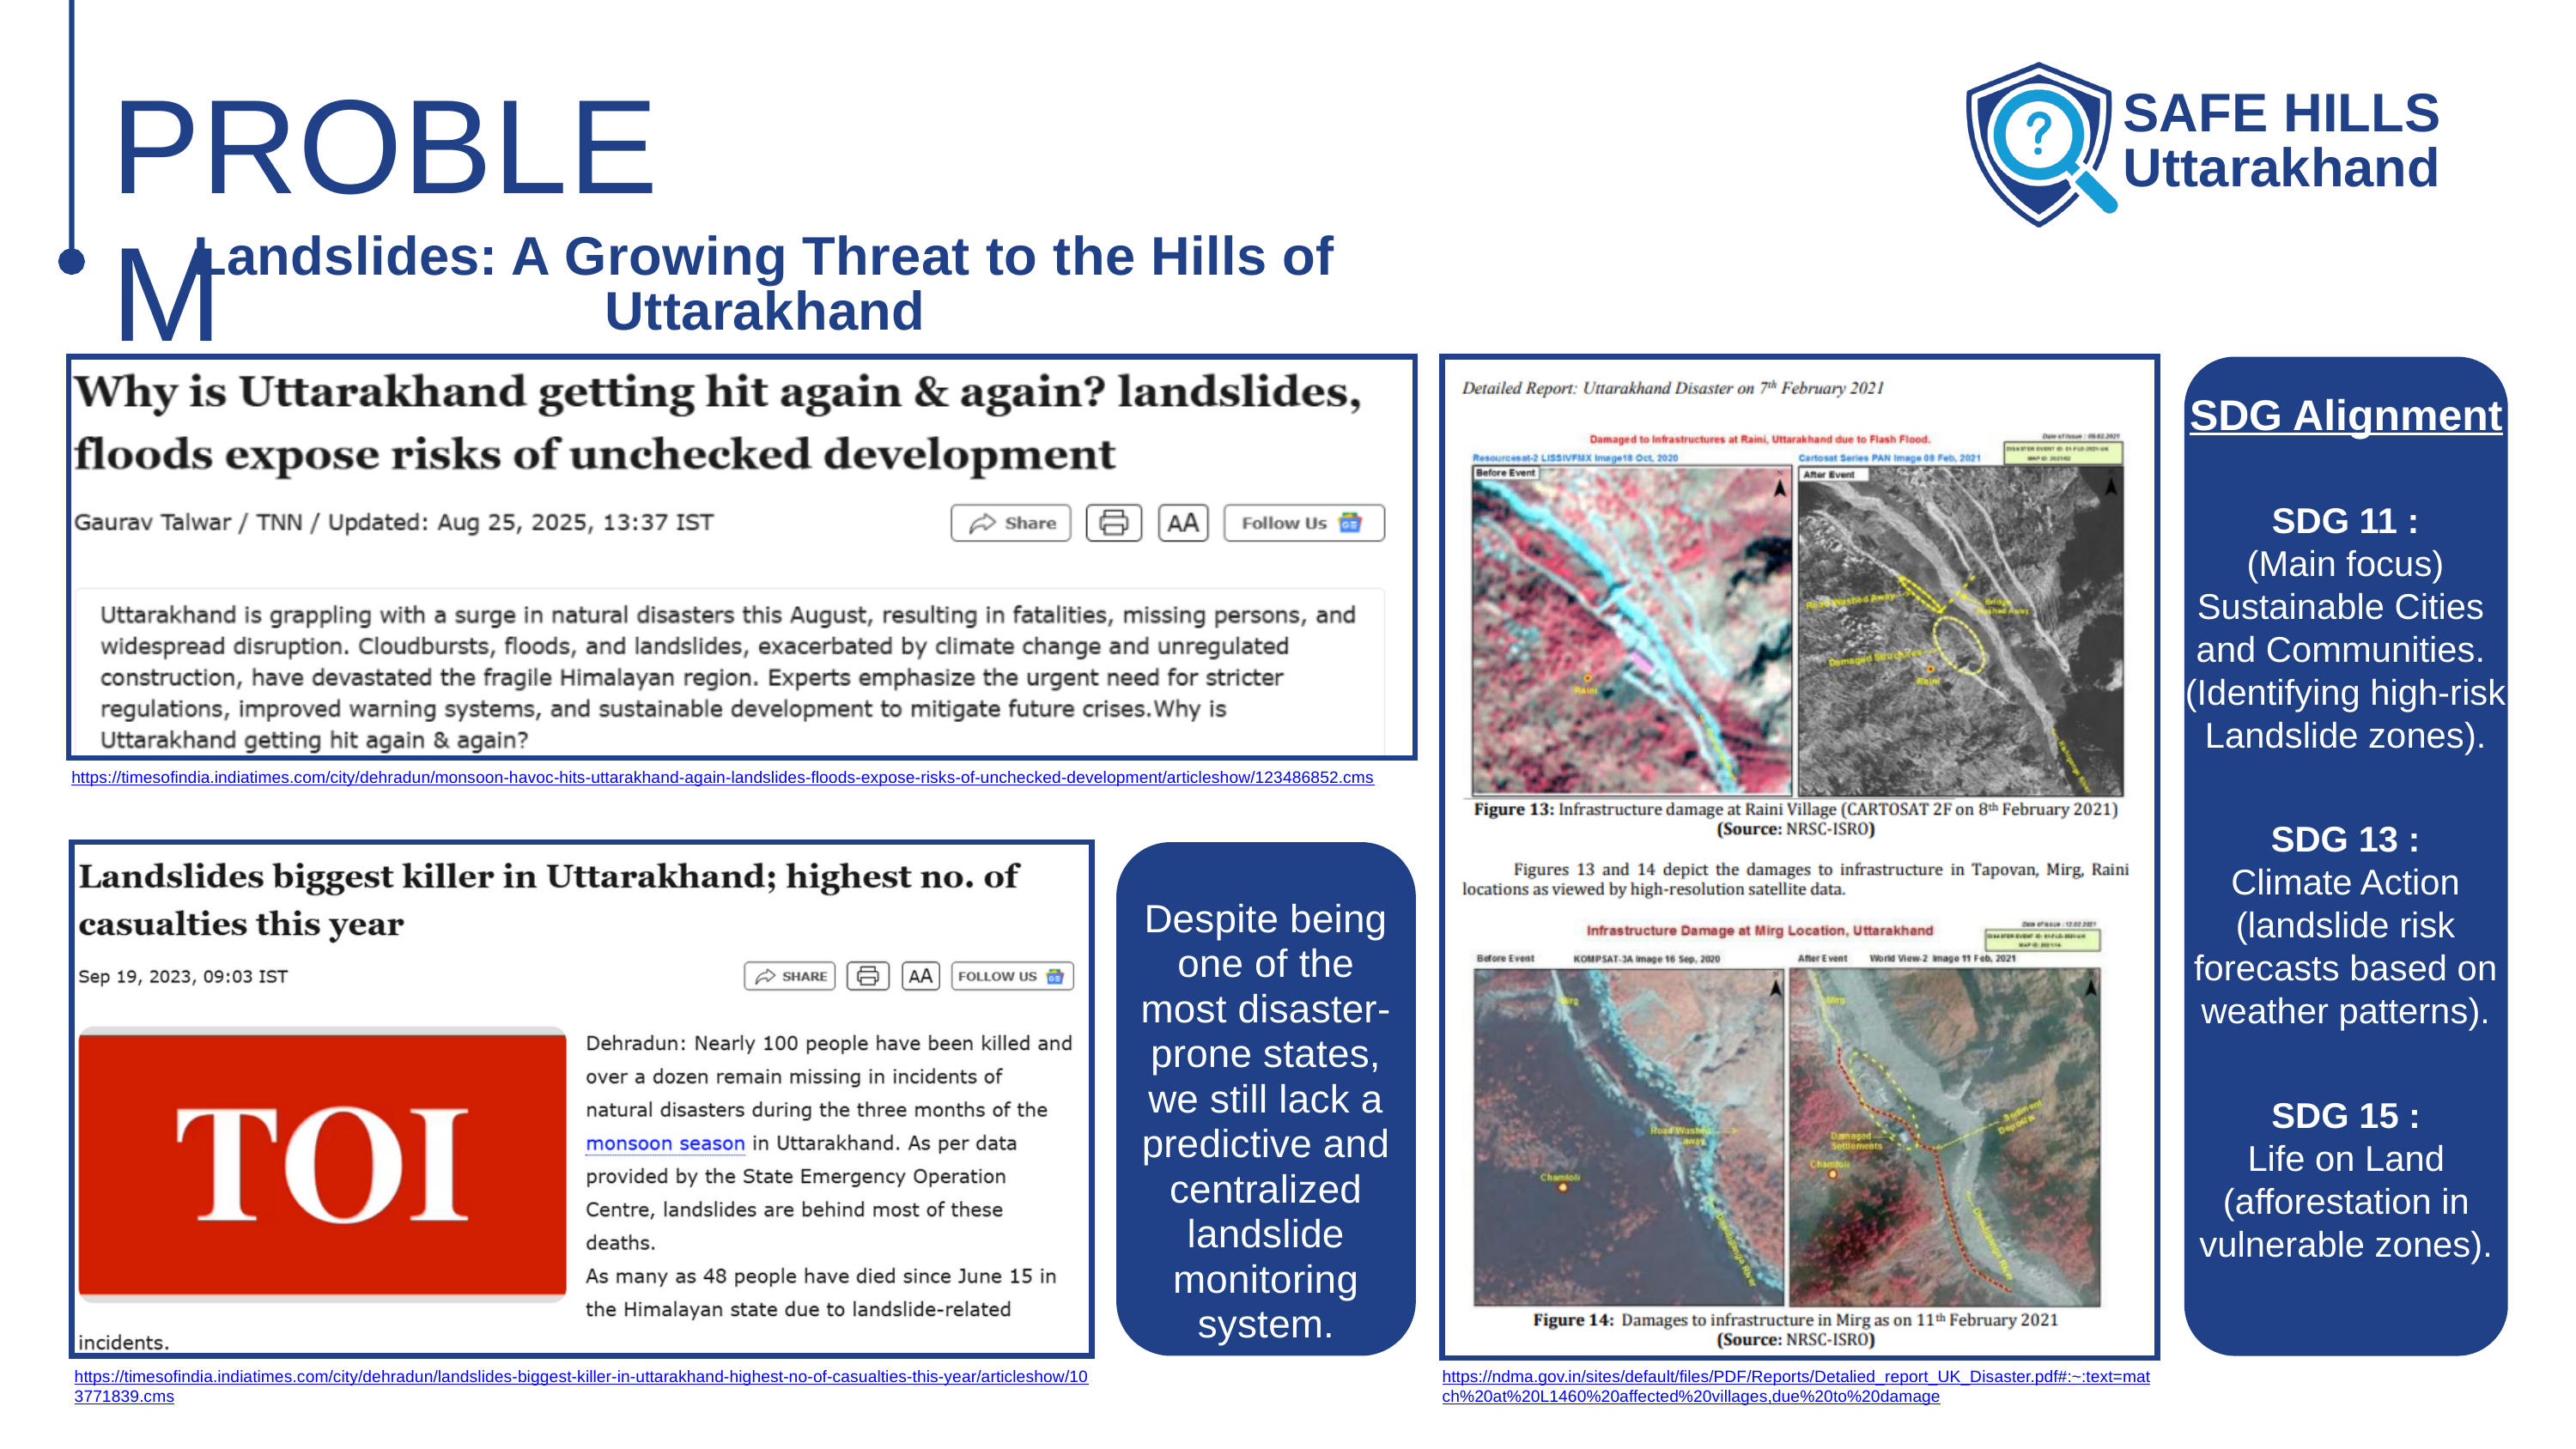

PROBLEM
SAFE HILLS
Uttarakhand
Landslides: A Growing Threat to the Hills of Uttarakhand

SDG Alignment
SDG 11 :
(Main focus)
Sustainable Cities
and Communities.
(Identifying high-risk
Landslide zones).
https://timesofindia.indiatimes.com/city/dehradun/monsoon-havoc-hits-uttarakhand-again-landslides-floods-expose-risks-of-unchecked-development/articleshow/123486852.cms
SDG 13 :
Climate Action (landslide risk forecasts based on weather patterns).

Despite being one of the most disaster-prone states, we still lack a predictive and centralized landslide monitoring system.
SDG 15 :
Life on Land (afforestation in vulnerable zones).
https://timesofindia.indiatimes.com/city/dehradun/landslides-biggest-killer-in-uttarakhand-highest-no-of-casualties-this-year/articleshow/103771839.cms
https://ndma.gov.in/sites/default/files/PDF/Reports/Detalied_report_UK_Disaster.pdf#:~:text=match%20at%20L1460%20affected%20villages,due%20to%20damage